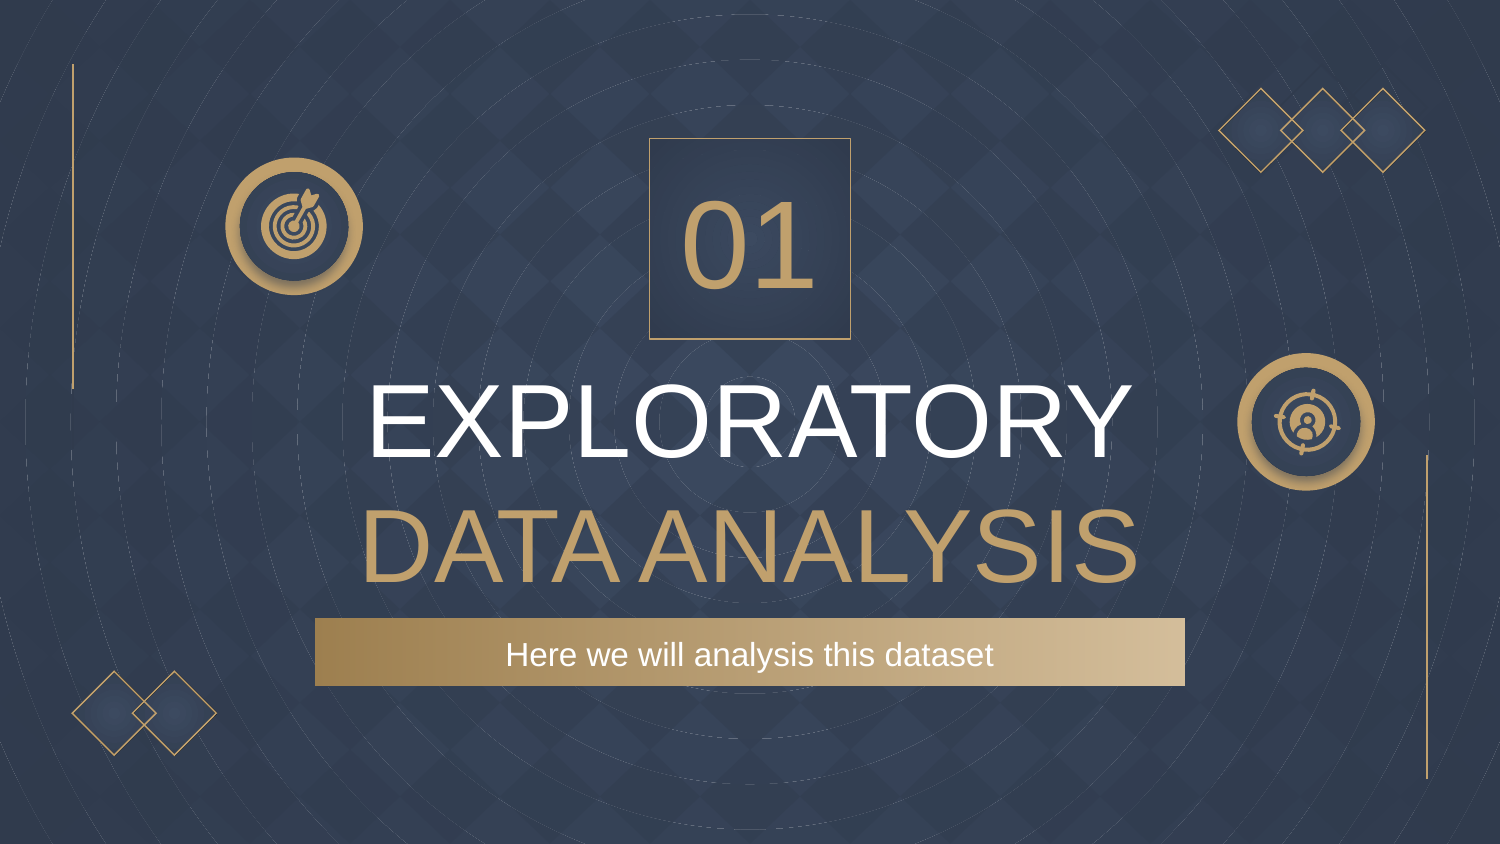

01

# EXPLORATORY DATA ANALYSIS
Here we will analysis this dataset